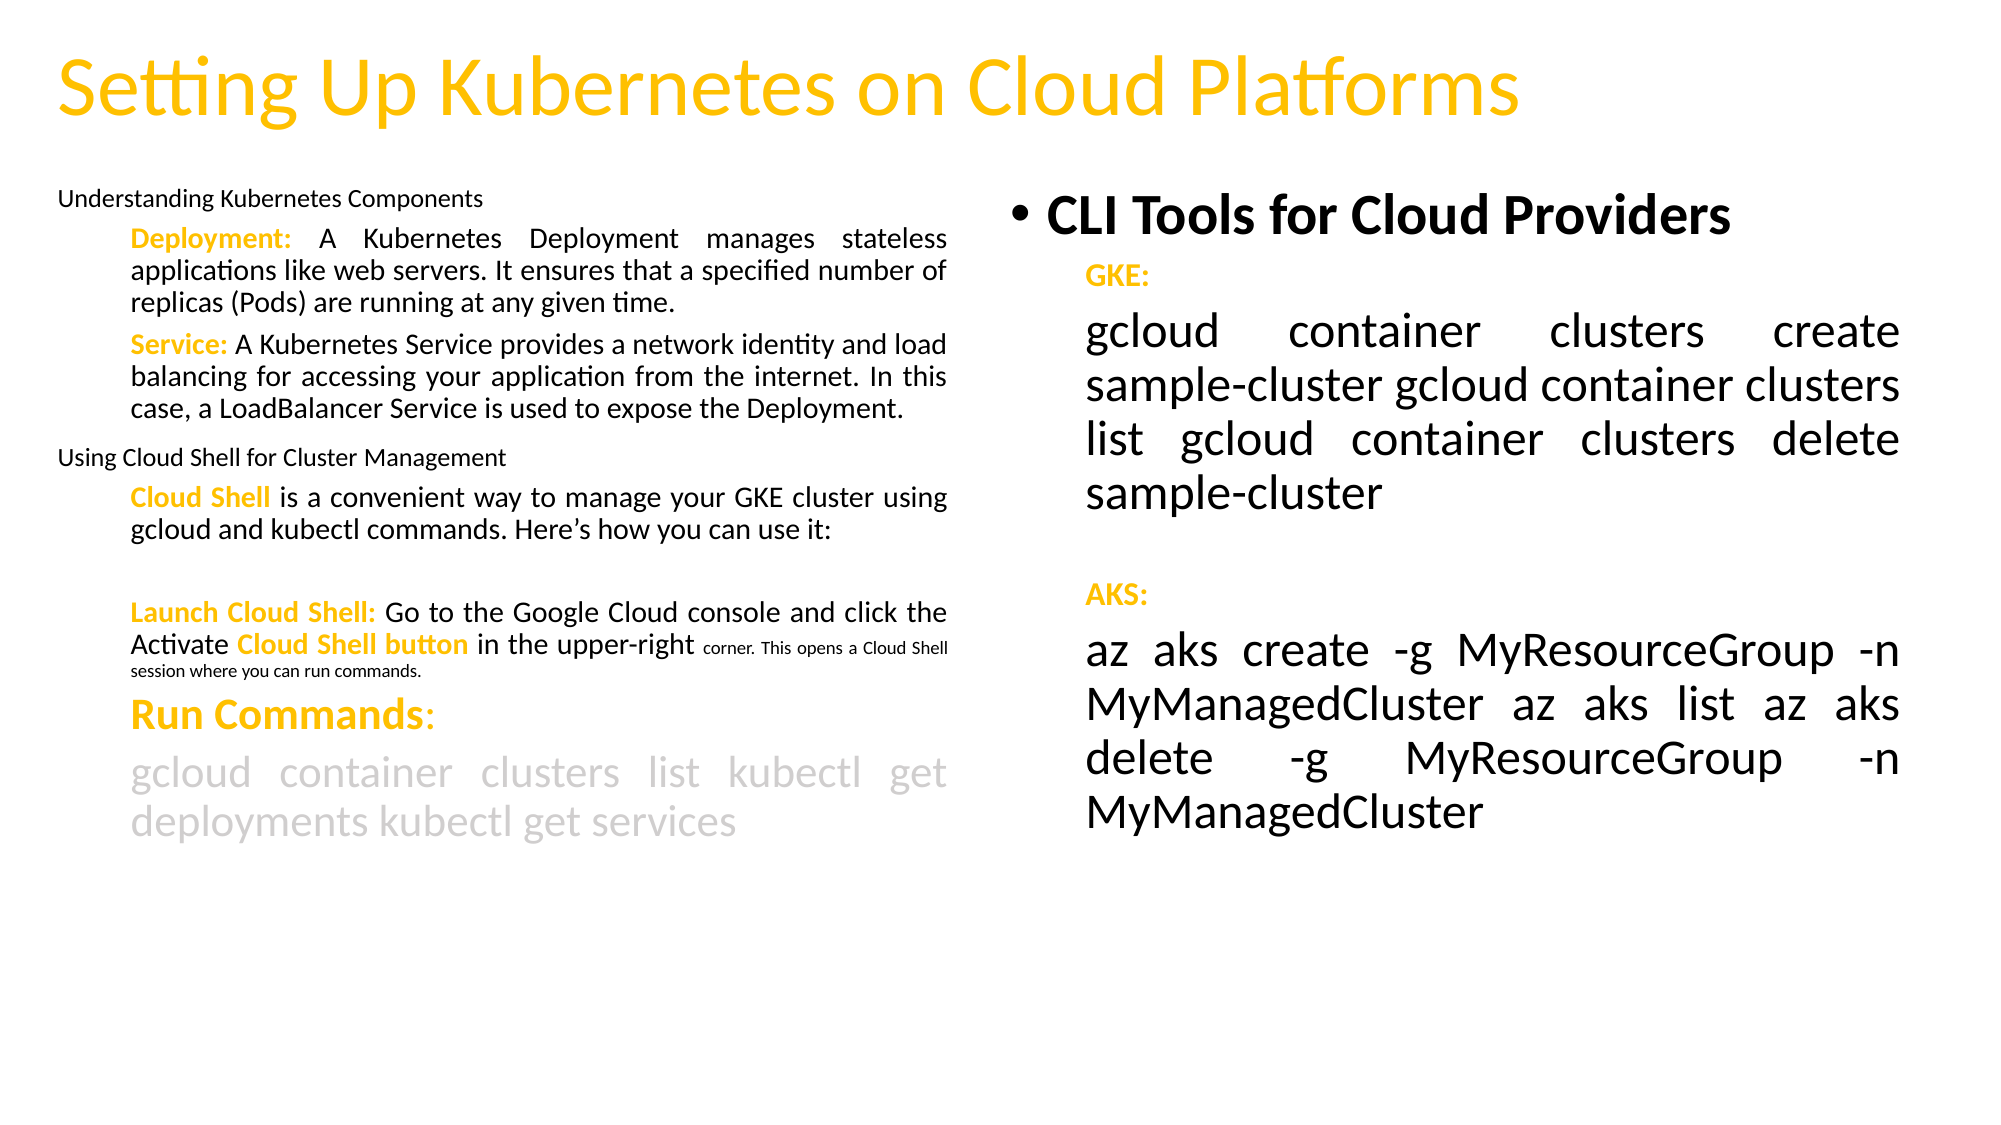

# Setting Up Kubernetes on Cloud Platforms
Understanding Kubernetes Components
Deployment: A Kubernetes Deployment manages stateless applications like web servers. It ensures that a specified number of replicas (Pods) are running at any given time.
Service: A Kubernetes Service provides a network identity and load balancing for accessing your application from the internet. In this case, a LoadBalancer Service is used to expose the Deployment.
Using Cloud Shell for Cluster Management
Cloud Shell is a convenient way to manage your GKE cluster using gcloud and kubectl commands. Here’s how you can use it:

Launch Cloud Shell: Go to the Google Cloud console and click the Activate Cloud Shell button in the upper-right corner. This opens a Cloud Shell session where you can run commands.
Run Commands:
gcloud container clusters list kubectl get deployments kubectl get services
CLI Tools for Cloud Providers
GKE:
gcloud container clusters create sample-cluster gcloud container clusters list gcloud container clusters delete sample-cluster

AKS:
az aks create -g MyResourceGroup -n MyManagedCluster az aks list az aks delete -g MyResourceGroup -n MyManagedCluster